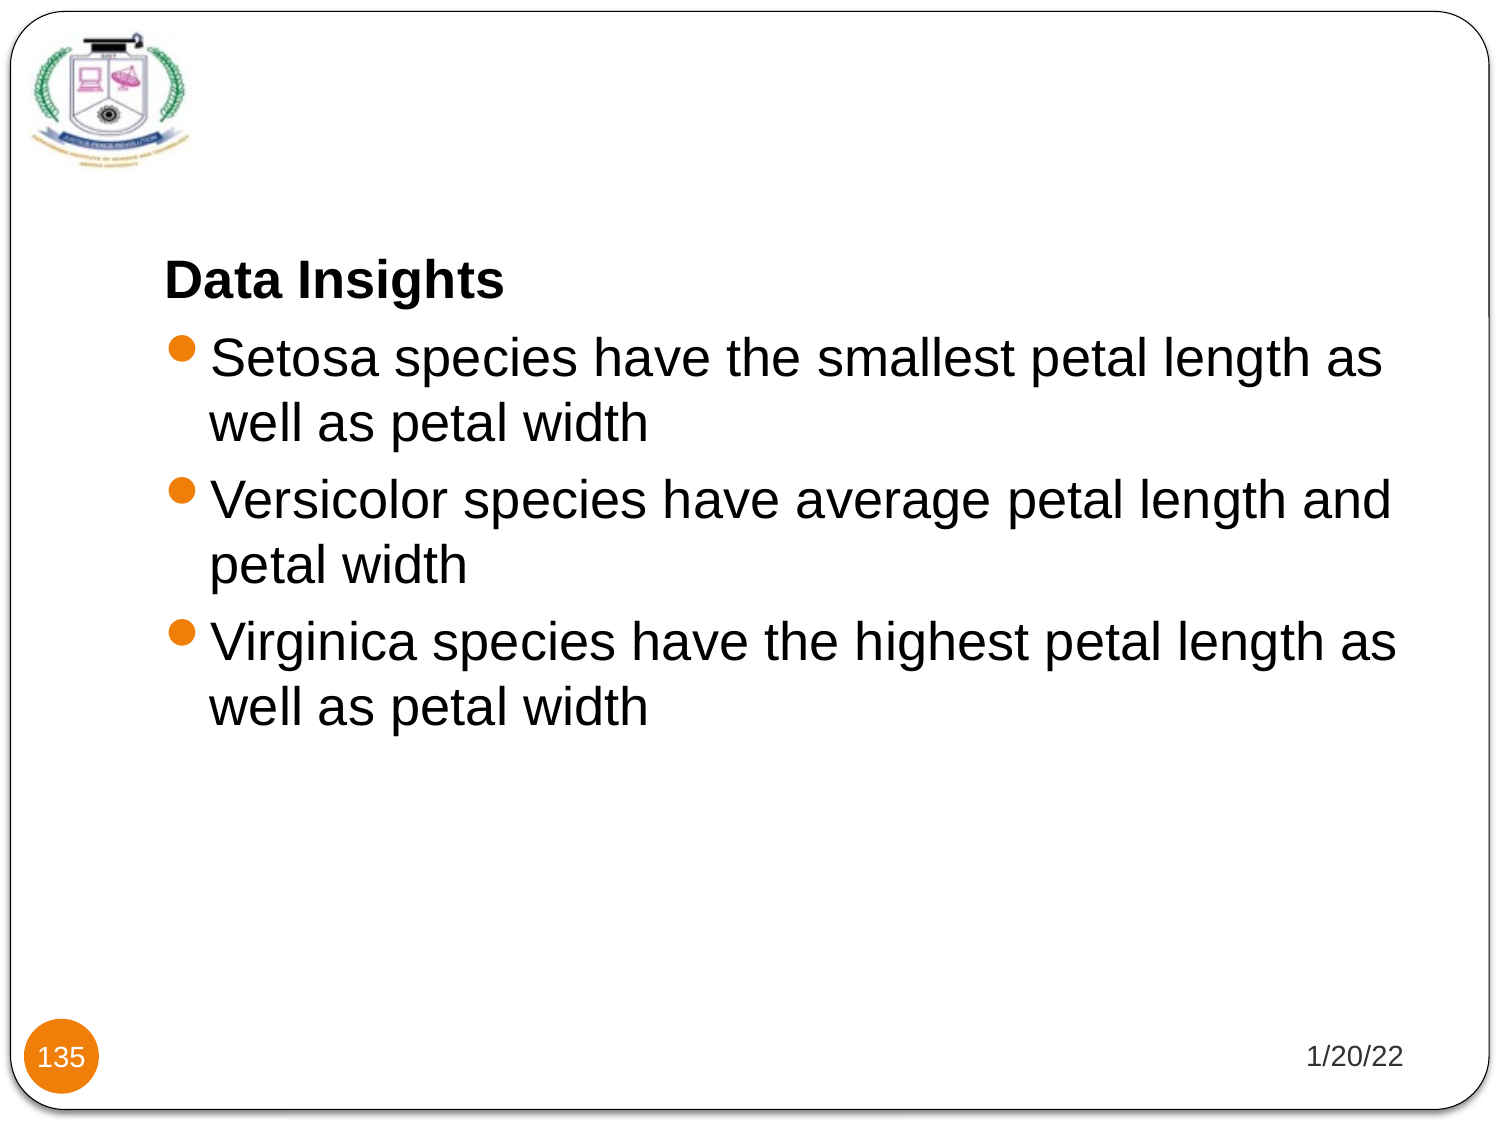

#
Data Insights
Setosa species have the smallest petal length as well as petal width
Versicolor species have average petal length and petal width
Virginica species have the highest petal length as well as petal width

1/20/22
135